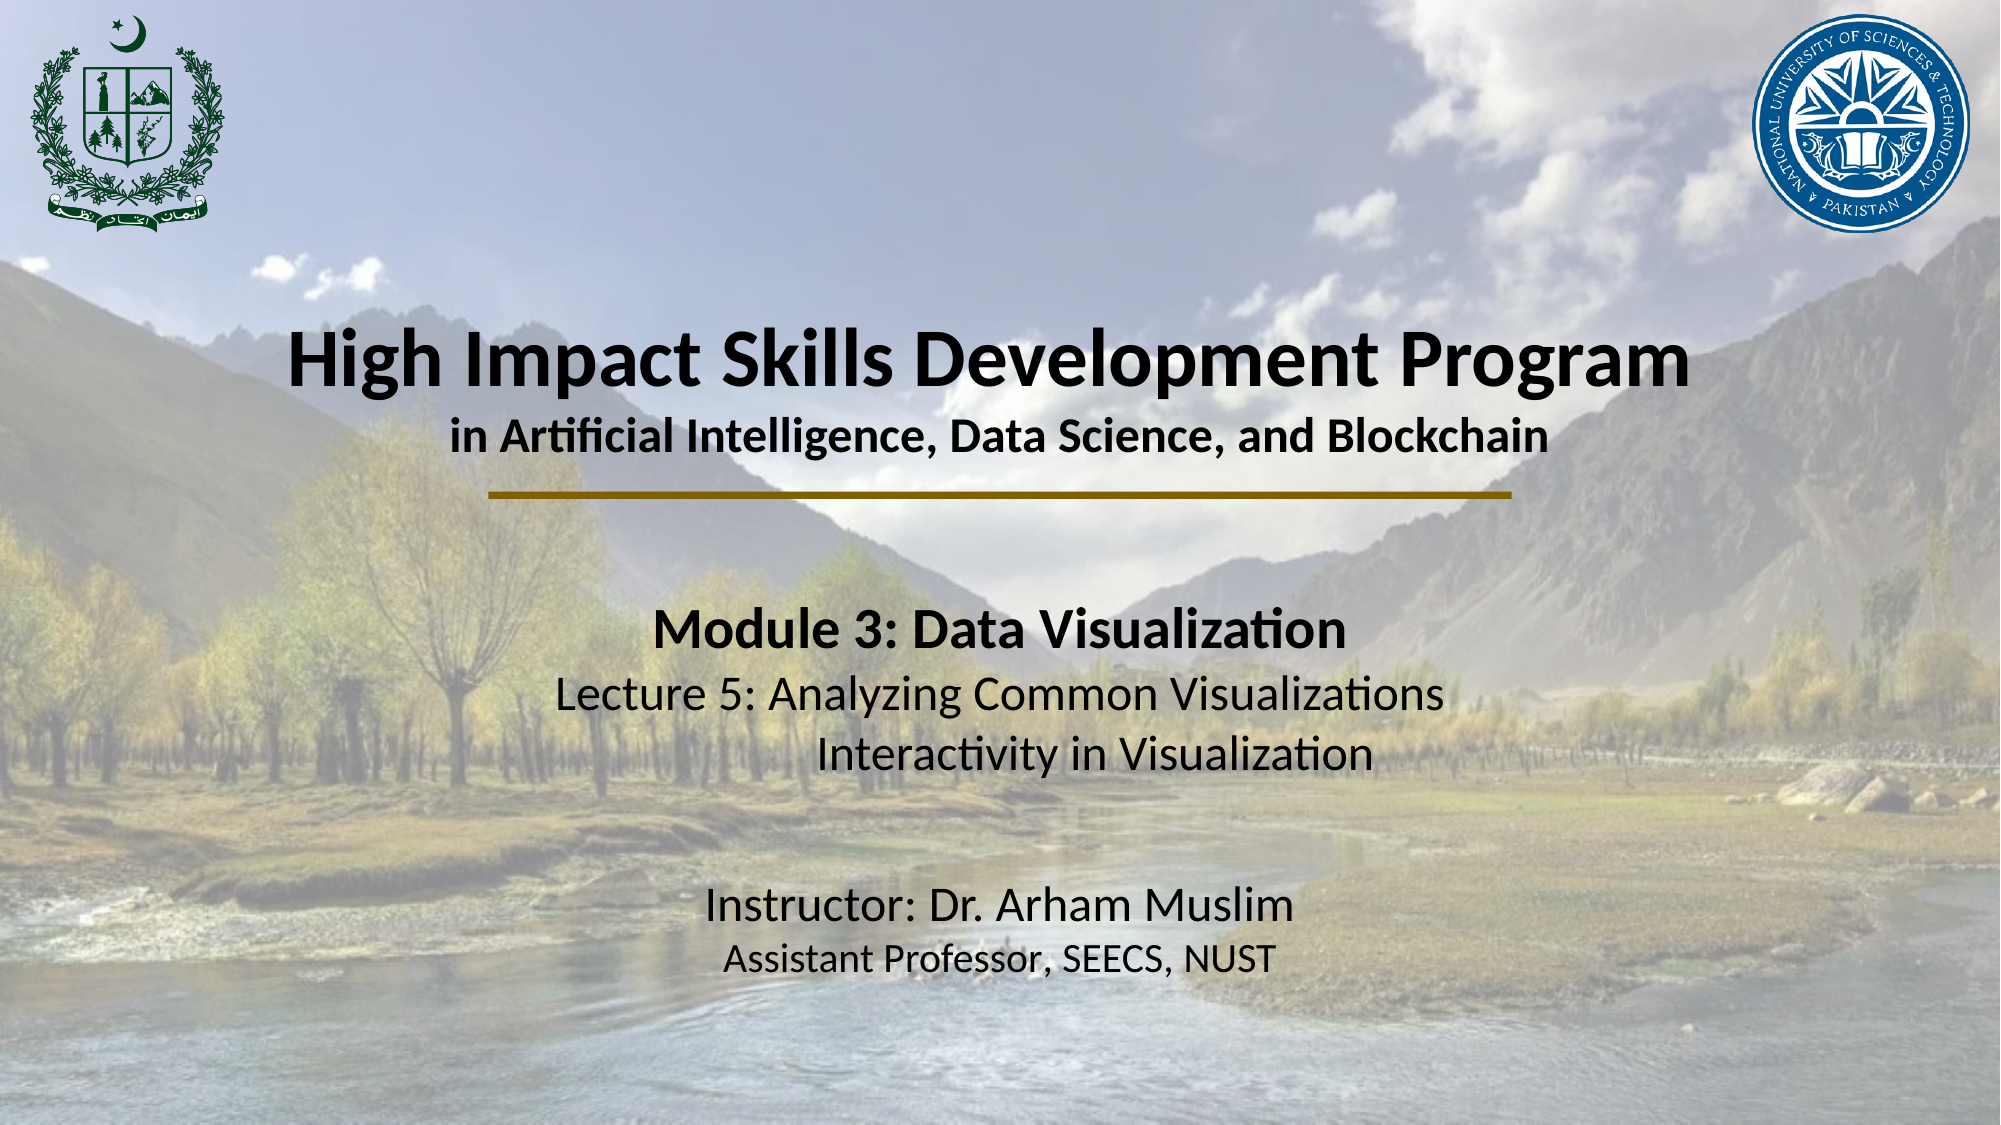

High Impact Skills Development Program
in Artificial Intelligence, Data Science, and Blockchain

Module 3: Data Visualization
Lecture 5: Analyzing Common Visualizations
                 Interactivity in Visualization
Instructor: Dr. Arham Muslim
Assistant Professor, SEECS, NUST